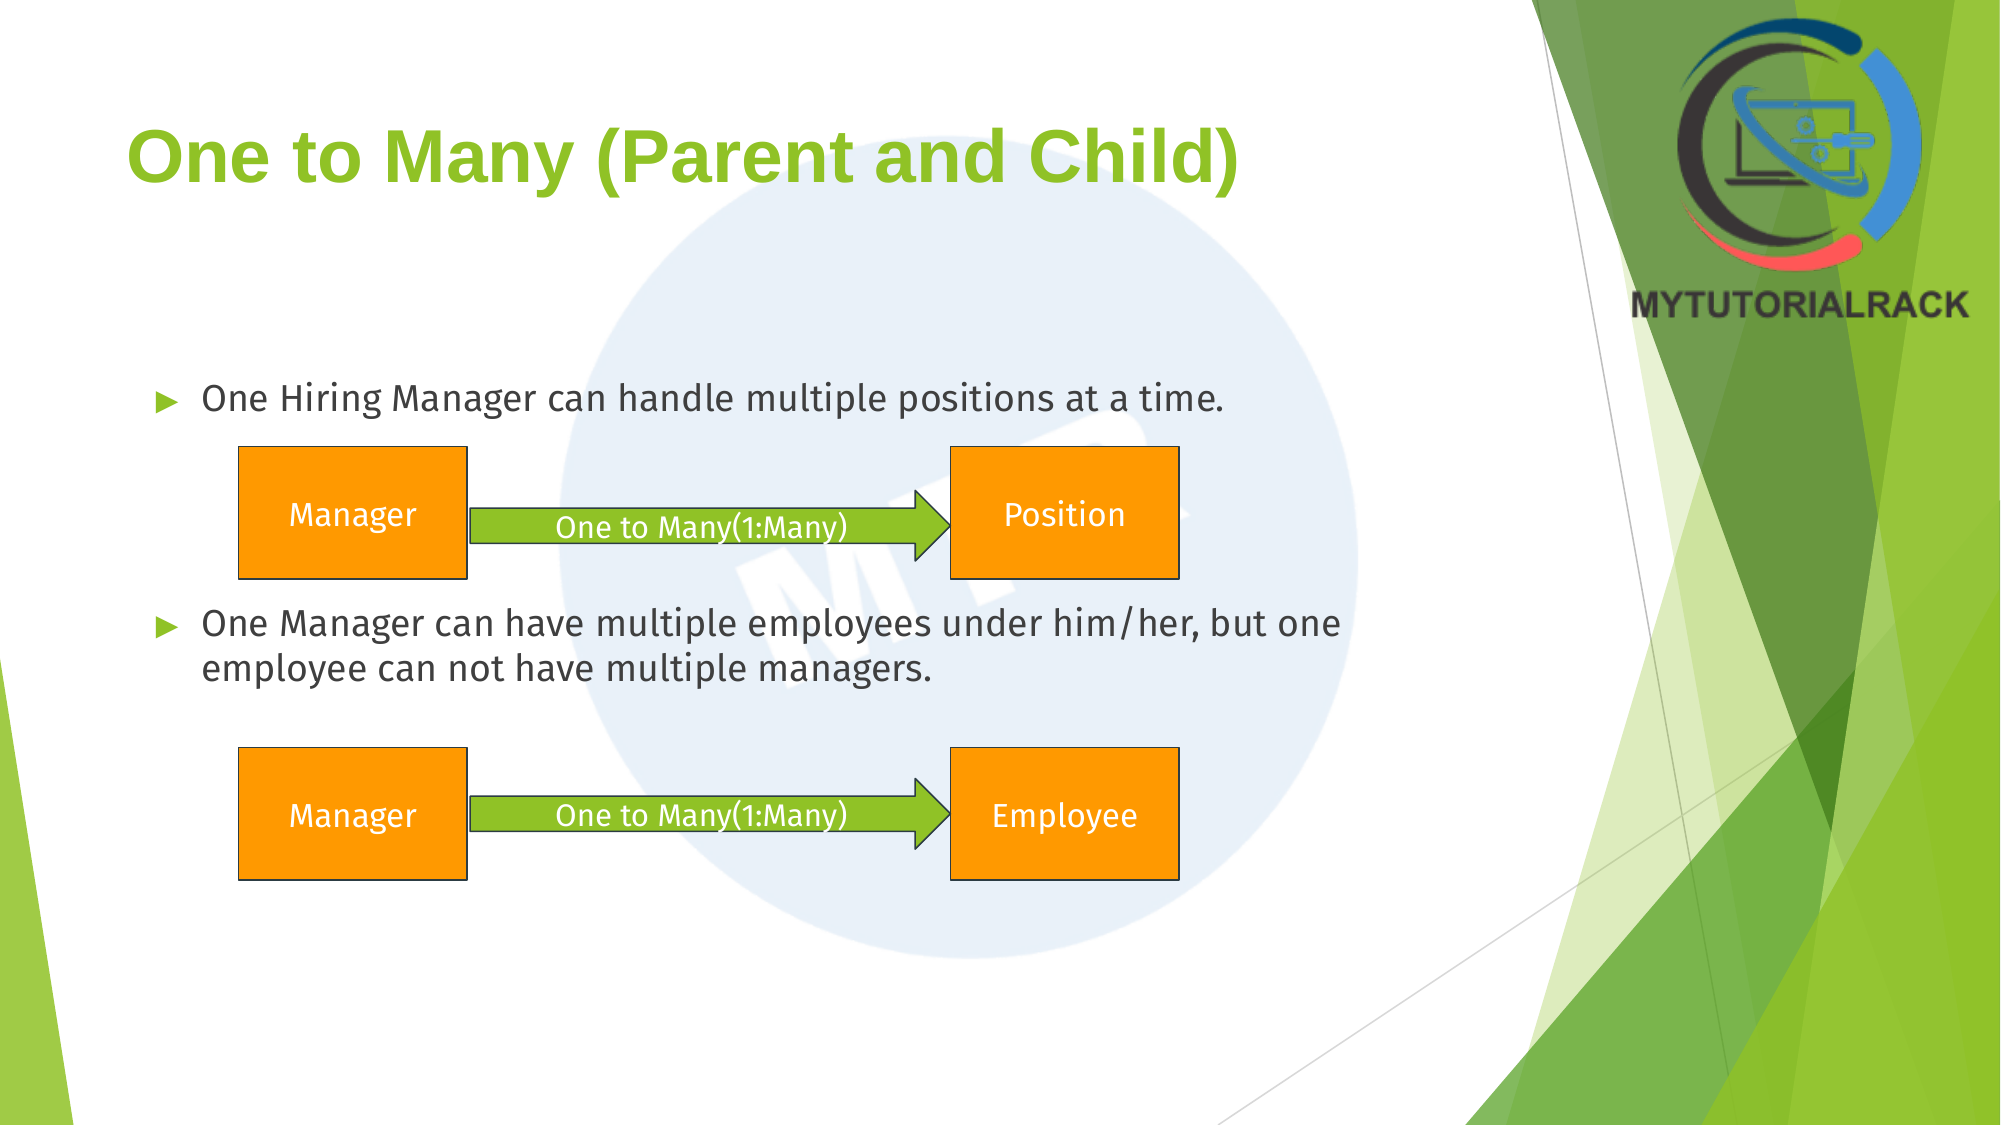

# One to Many (Parent and Child)
One Hiring Manager can handle multiple positions at a time.

One Manager can have multiple employees under him/her, but one employee can not have multiple managers.
Manager
Position
One to Many(1:Many)
Manager
Employee
One to Many(1:Many)